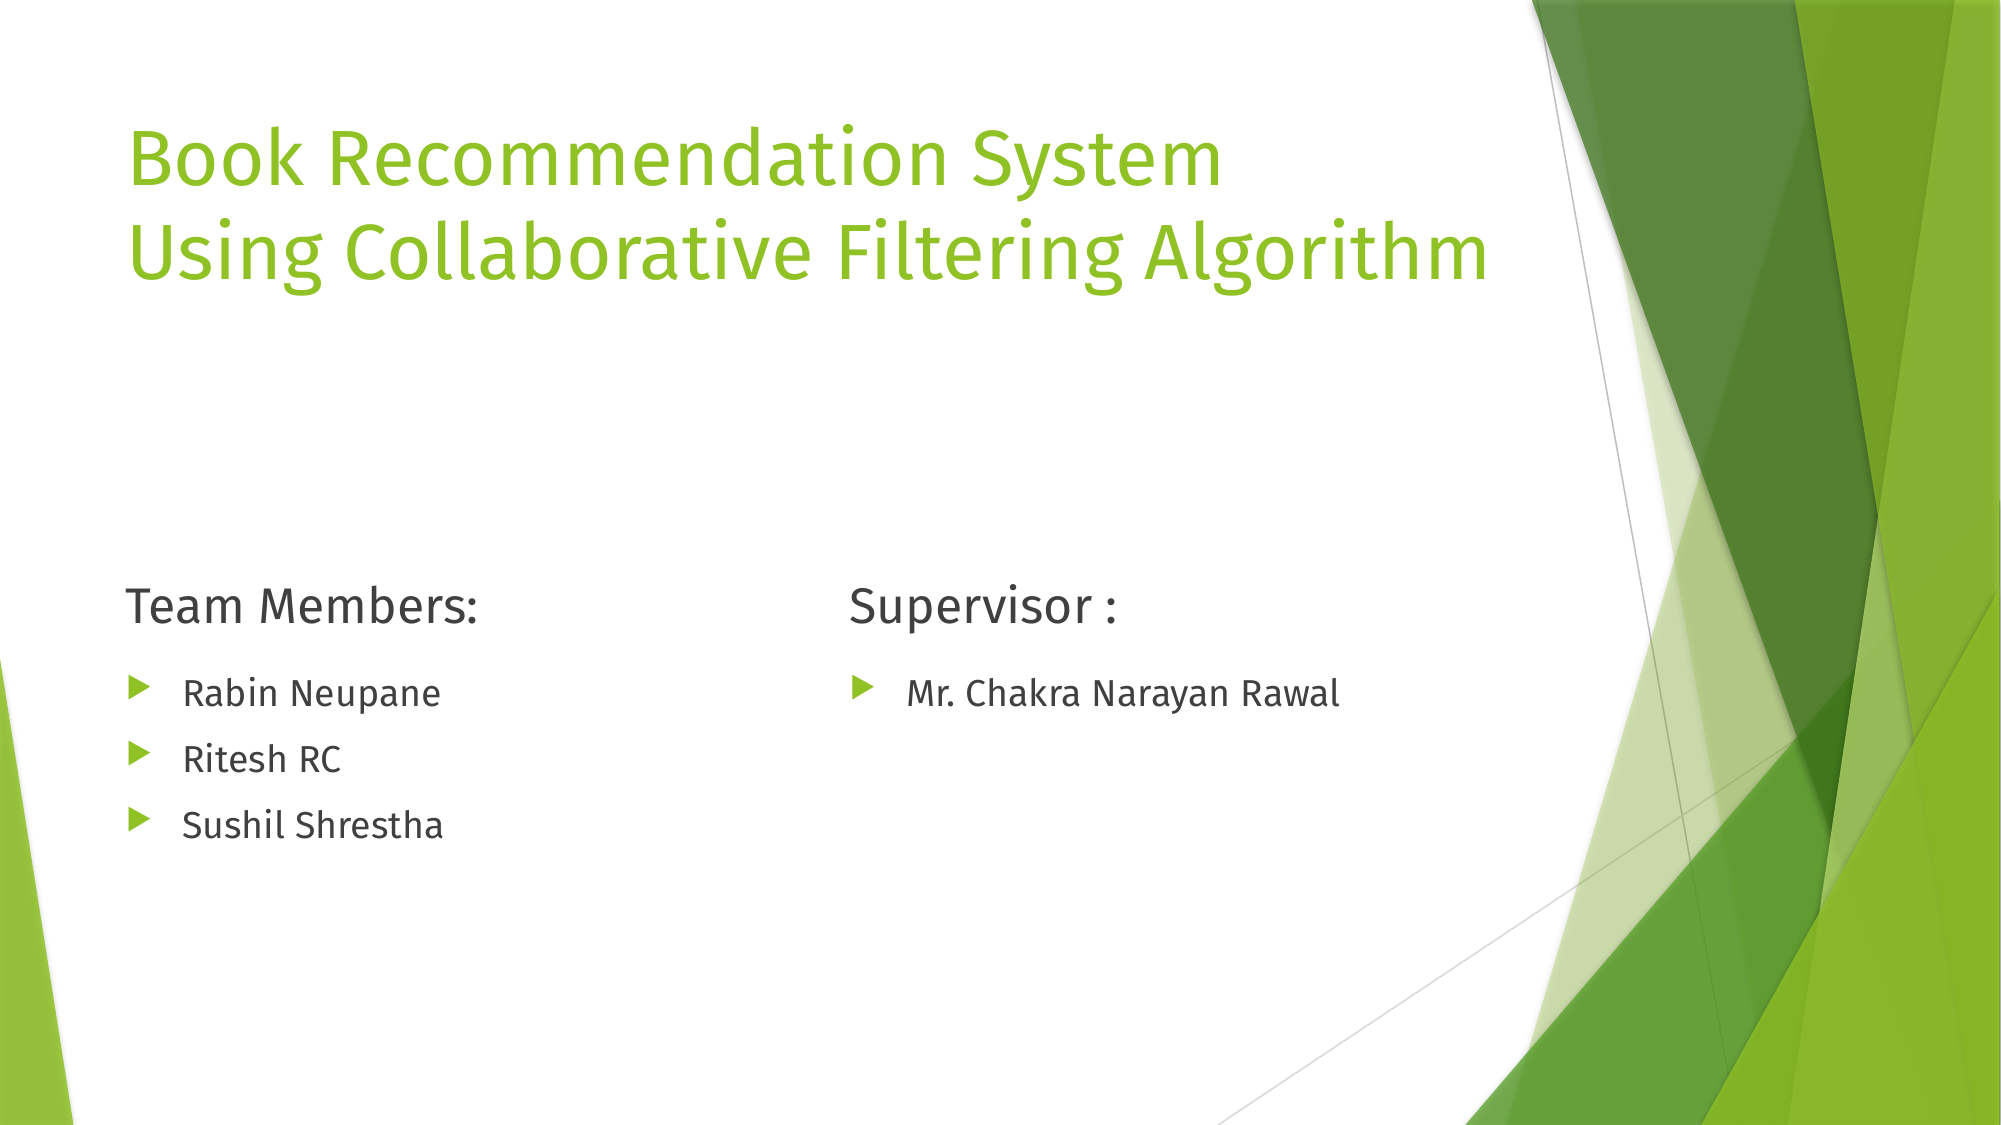

# Book Recommendation System Using Collaborative Filtering Algorithm
Team Members:
Supervisor :
Rabin Neupane
Ritesh RC
Sushil Shrestha
Mr. Chakra Narayan Rawal